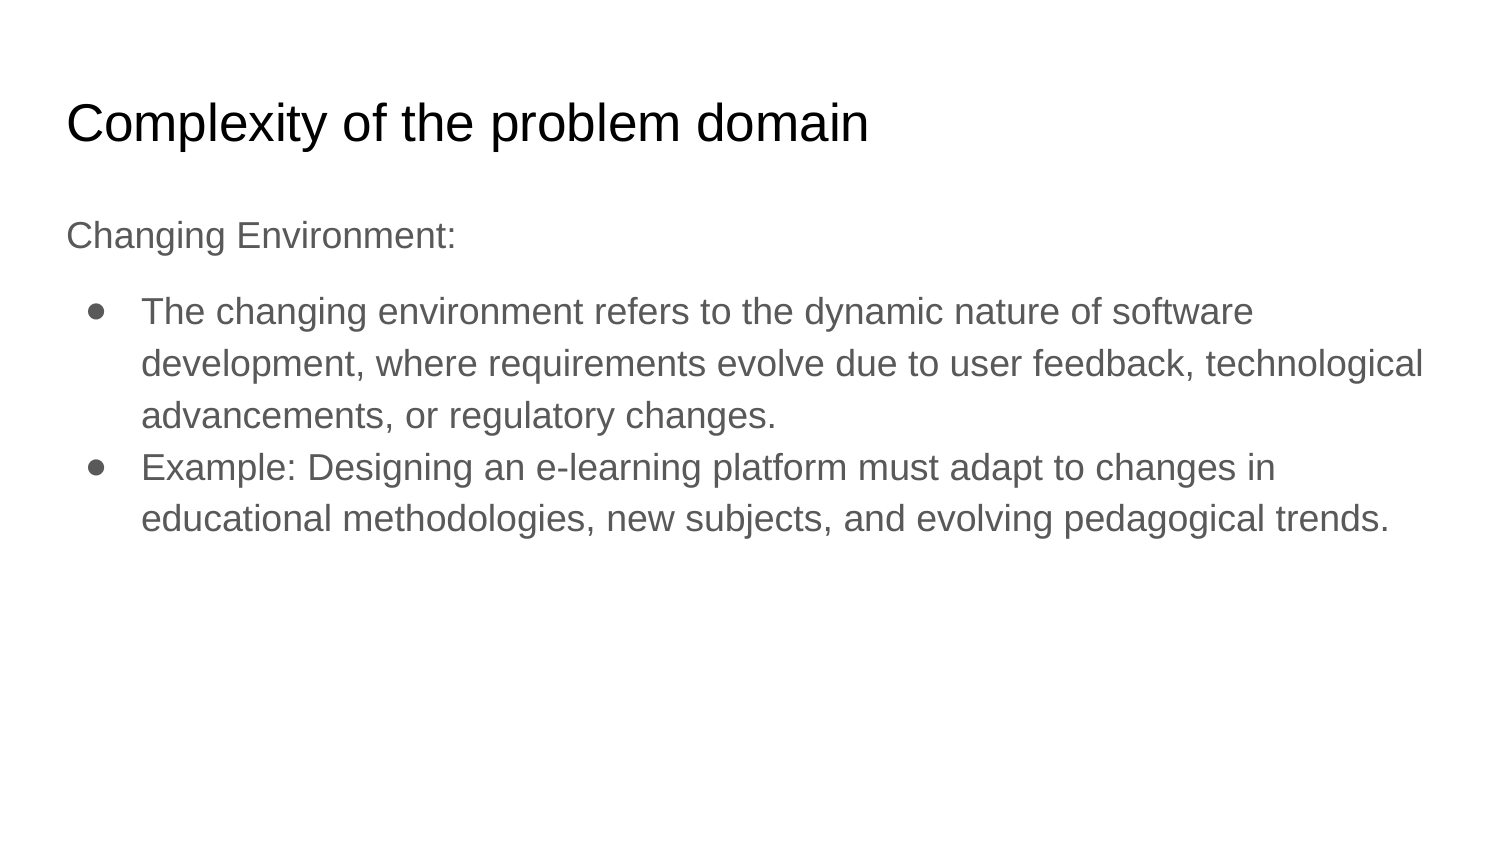

# Complexity of the problem domain
Changing Environment:
The changing environment refers to the dynamic nature of software development, where requirements evolve due to user feedback, technological advancements, or regulatory changes.
Example: Designing an e-learning platform must adapt to changes in educational methodologies, new subjects, and evolving pedagogical trends.